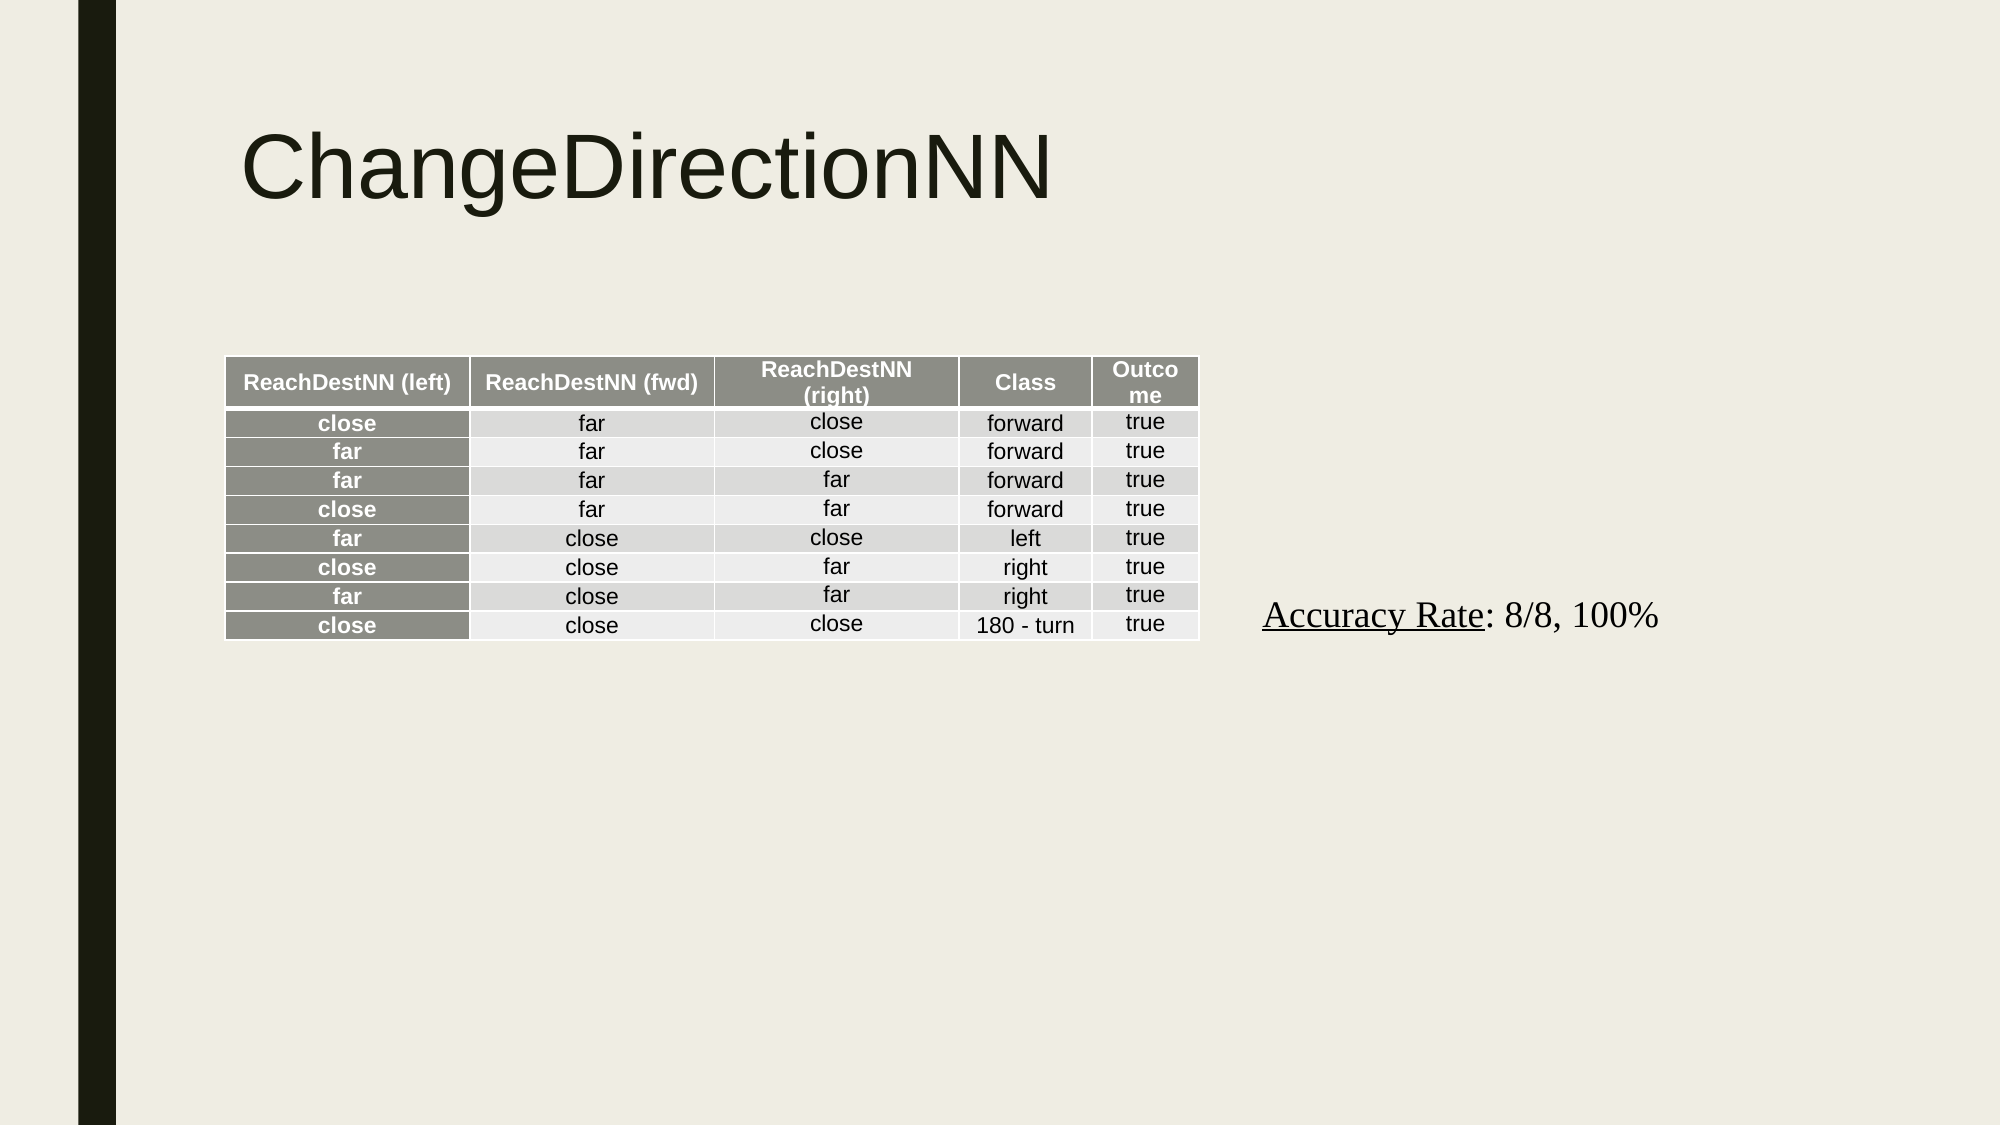

# ChangeDirectionNN
| ReachDestNN (left) | ReachDestNN (fwd) | ReachDestNN (right) | Class | Outcome |
| --- | --- | --- | --- | --- |
| close | far | close | forward | true |
| far | far | close | forward | true |
| far | far | far | forward | true |
| close | far | far | forward | true |
| far | close | close | left | true |
| close | close | far | right | true |
| far | close | far | right | true |
| close | close | close | 180 - turn | true |
Accuracy Rate: 8/8, 100%